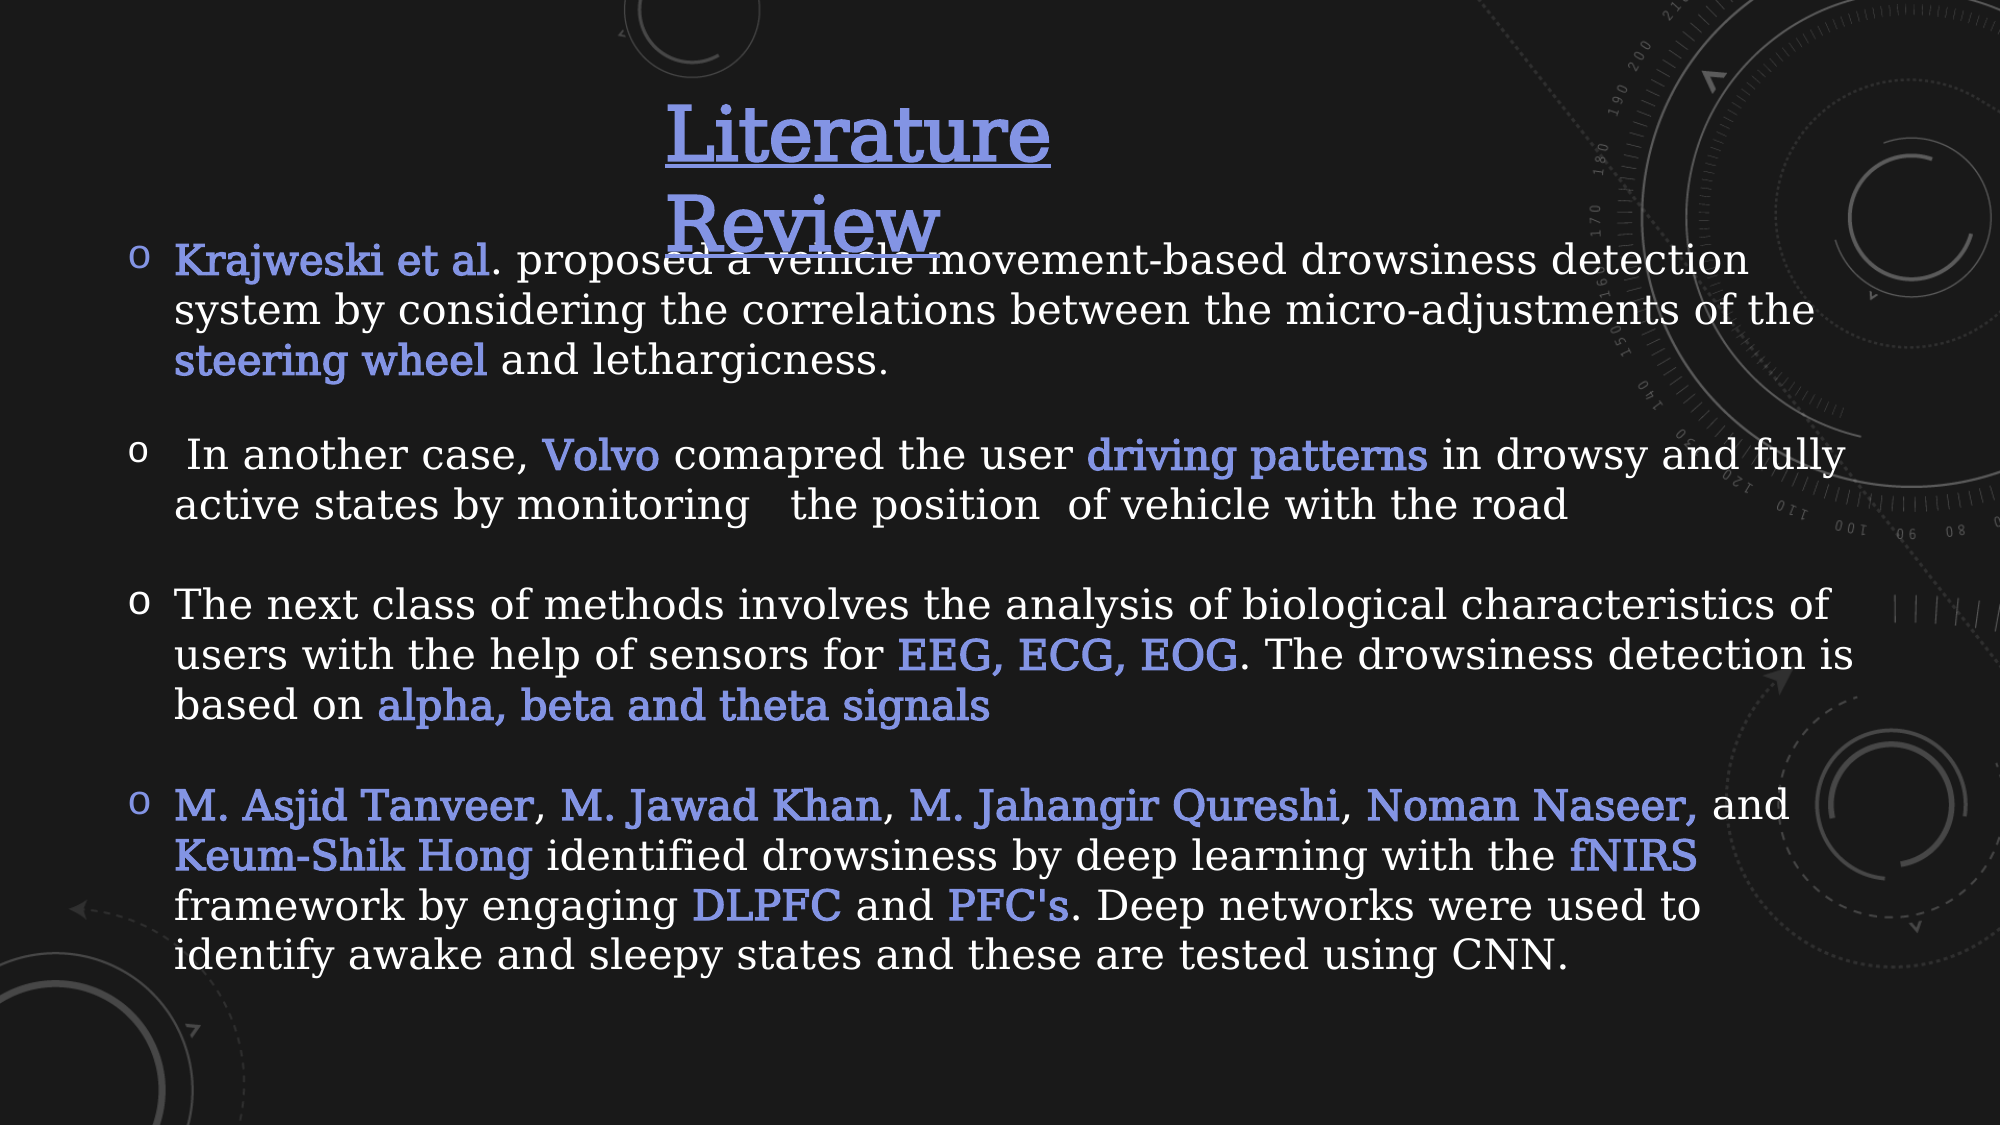

Literature Review
Krajweski et al. proposed a vehicle movement-based drowsiness detection system by considering the correlations between the micro-adjustments of the steering wheel and lethargicness.

 In another case, Volvo comapred the user driving patterns in drowsy and fully active states by monitoring   the position  of vehicle with the road

The next class of methods involves the analysis of biological characteristics of users with the help of sensors for EEG, ECG, EOG. The drowsiness detection is based on alpha, beta and theta signals

M. Asjid Tanveer, M. Jawad Khan, M. Jahangir Qureshi, Noman Naseer, and Keum-Shik Hong identified drowsiness by deep learning with the fNIRS framework by engaging DLPFC and PFC's. Deep networks were used to identify awake and sleepy states and these are tested using CNN.